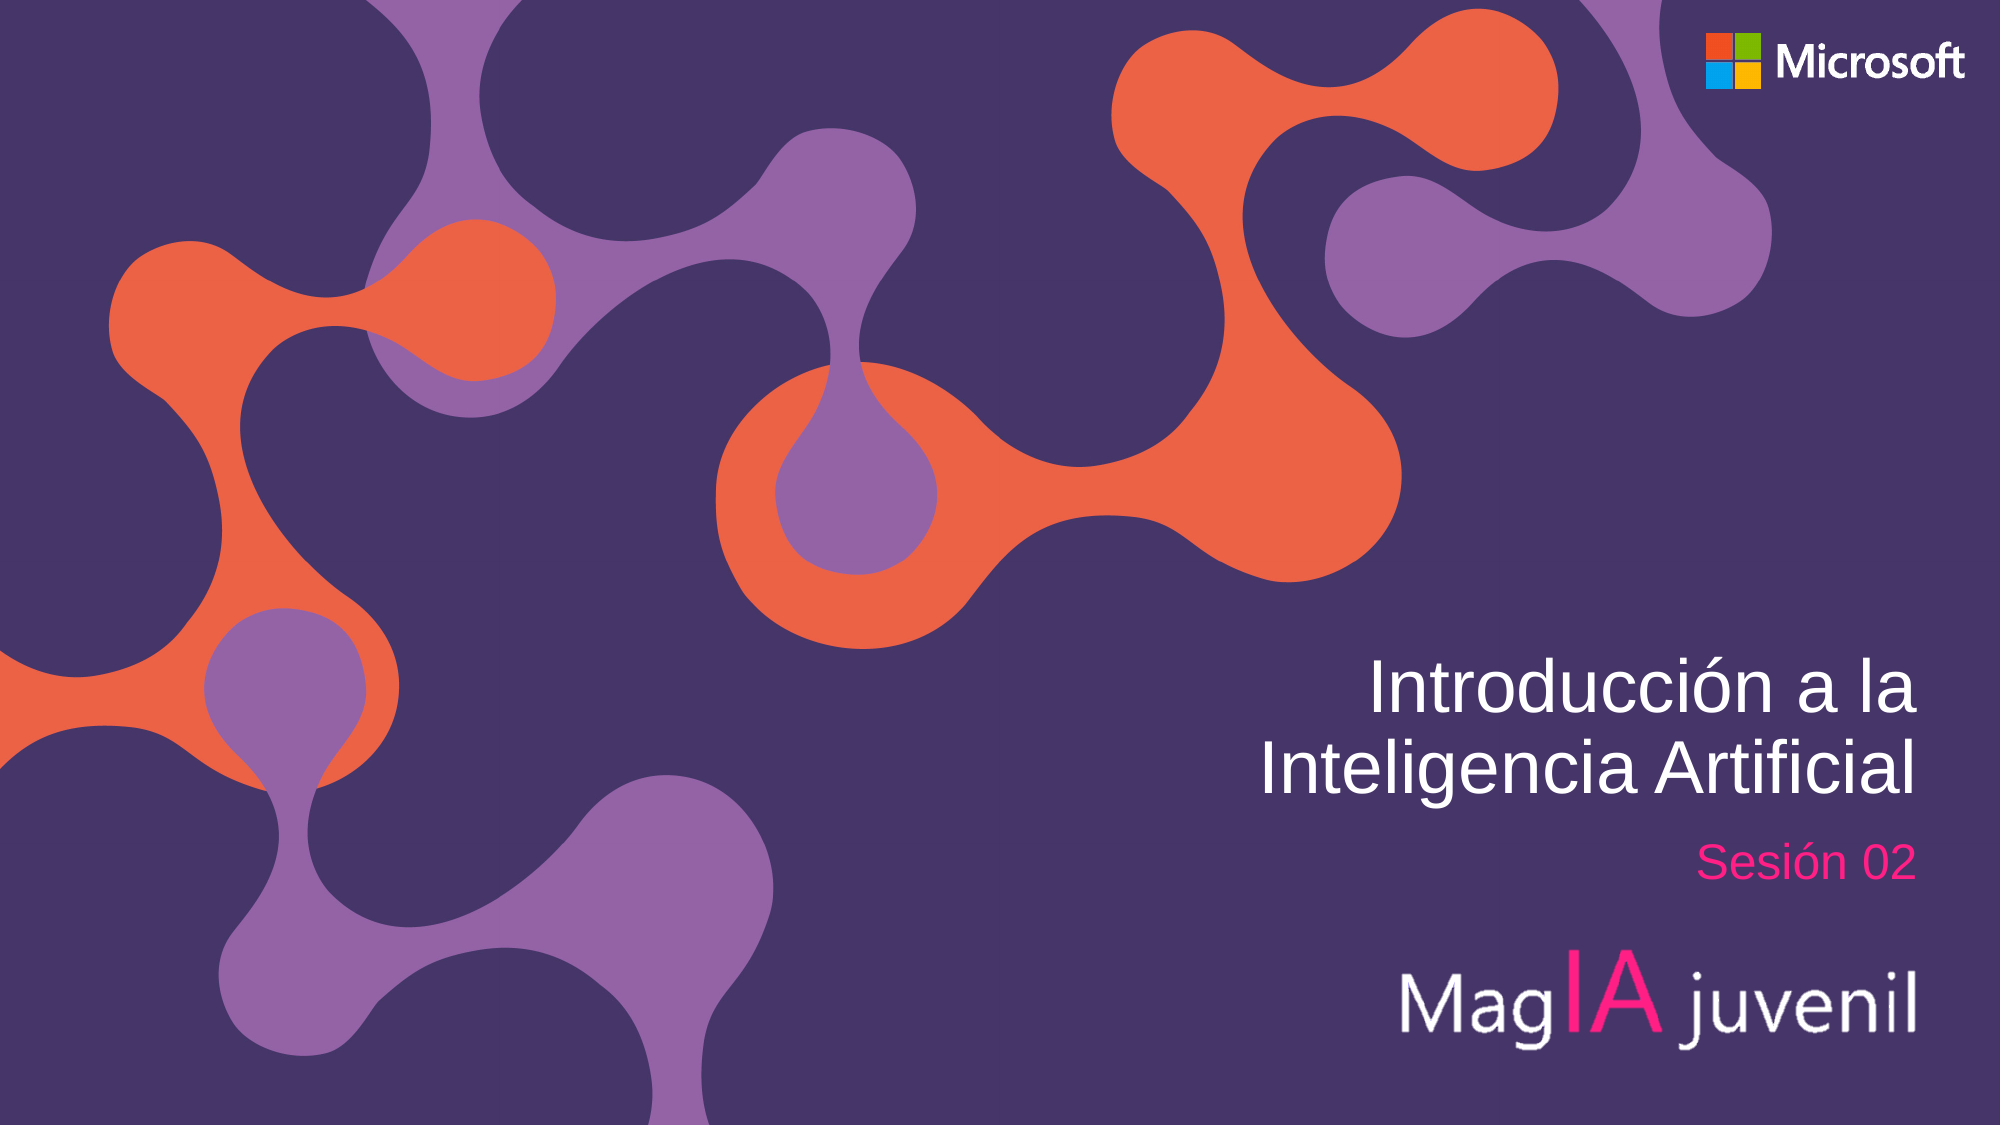

# Introducción a la Inteligencia Artificial
Sesión 02